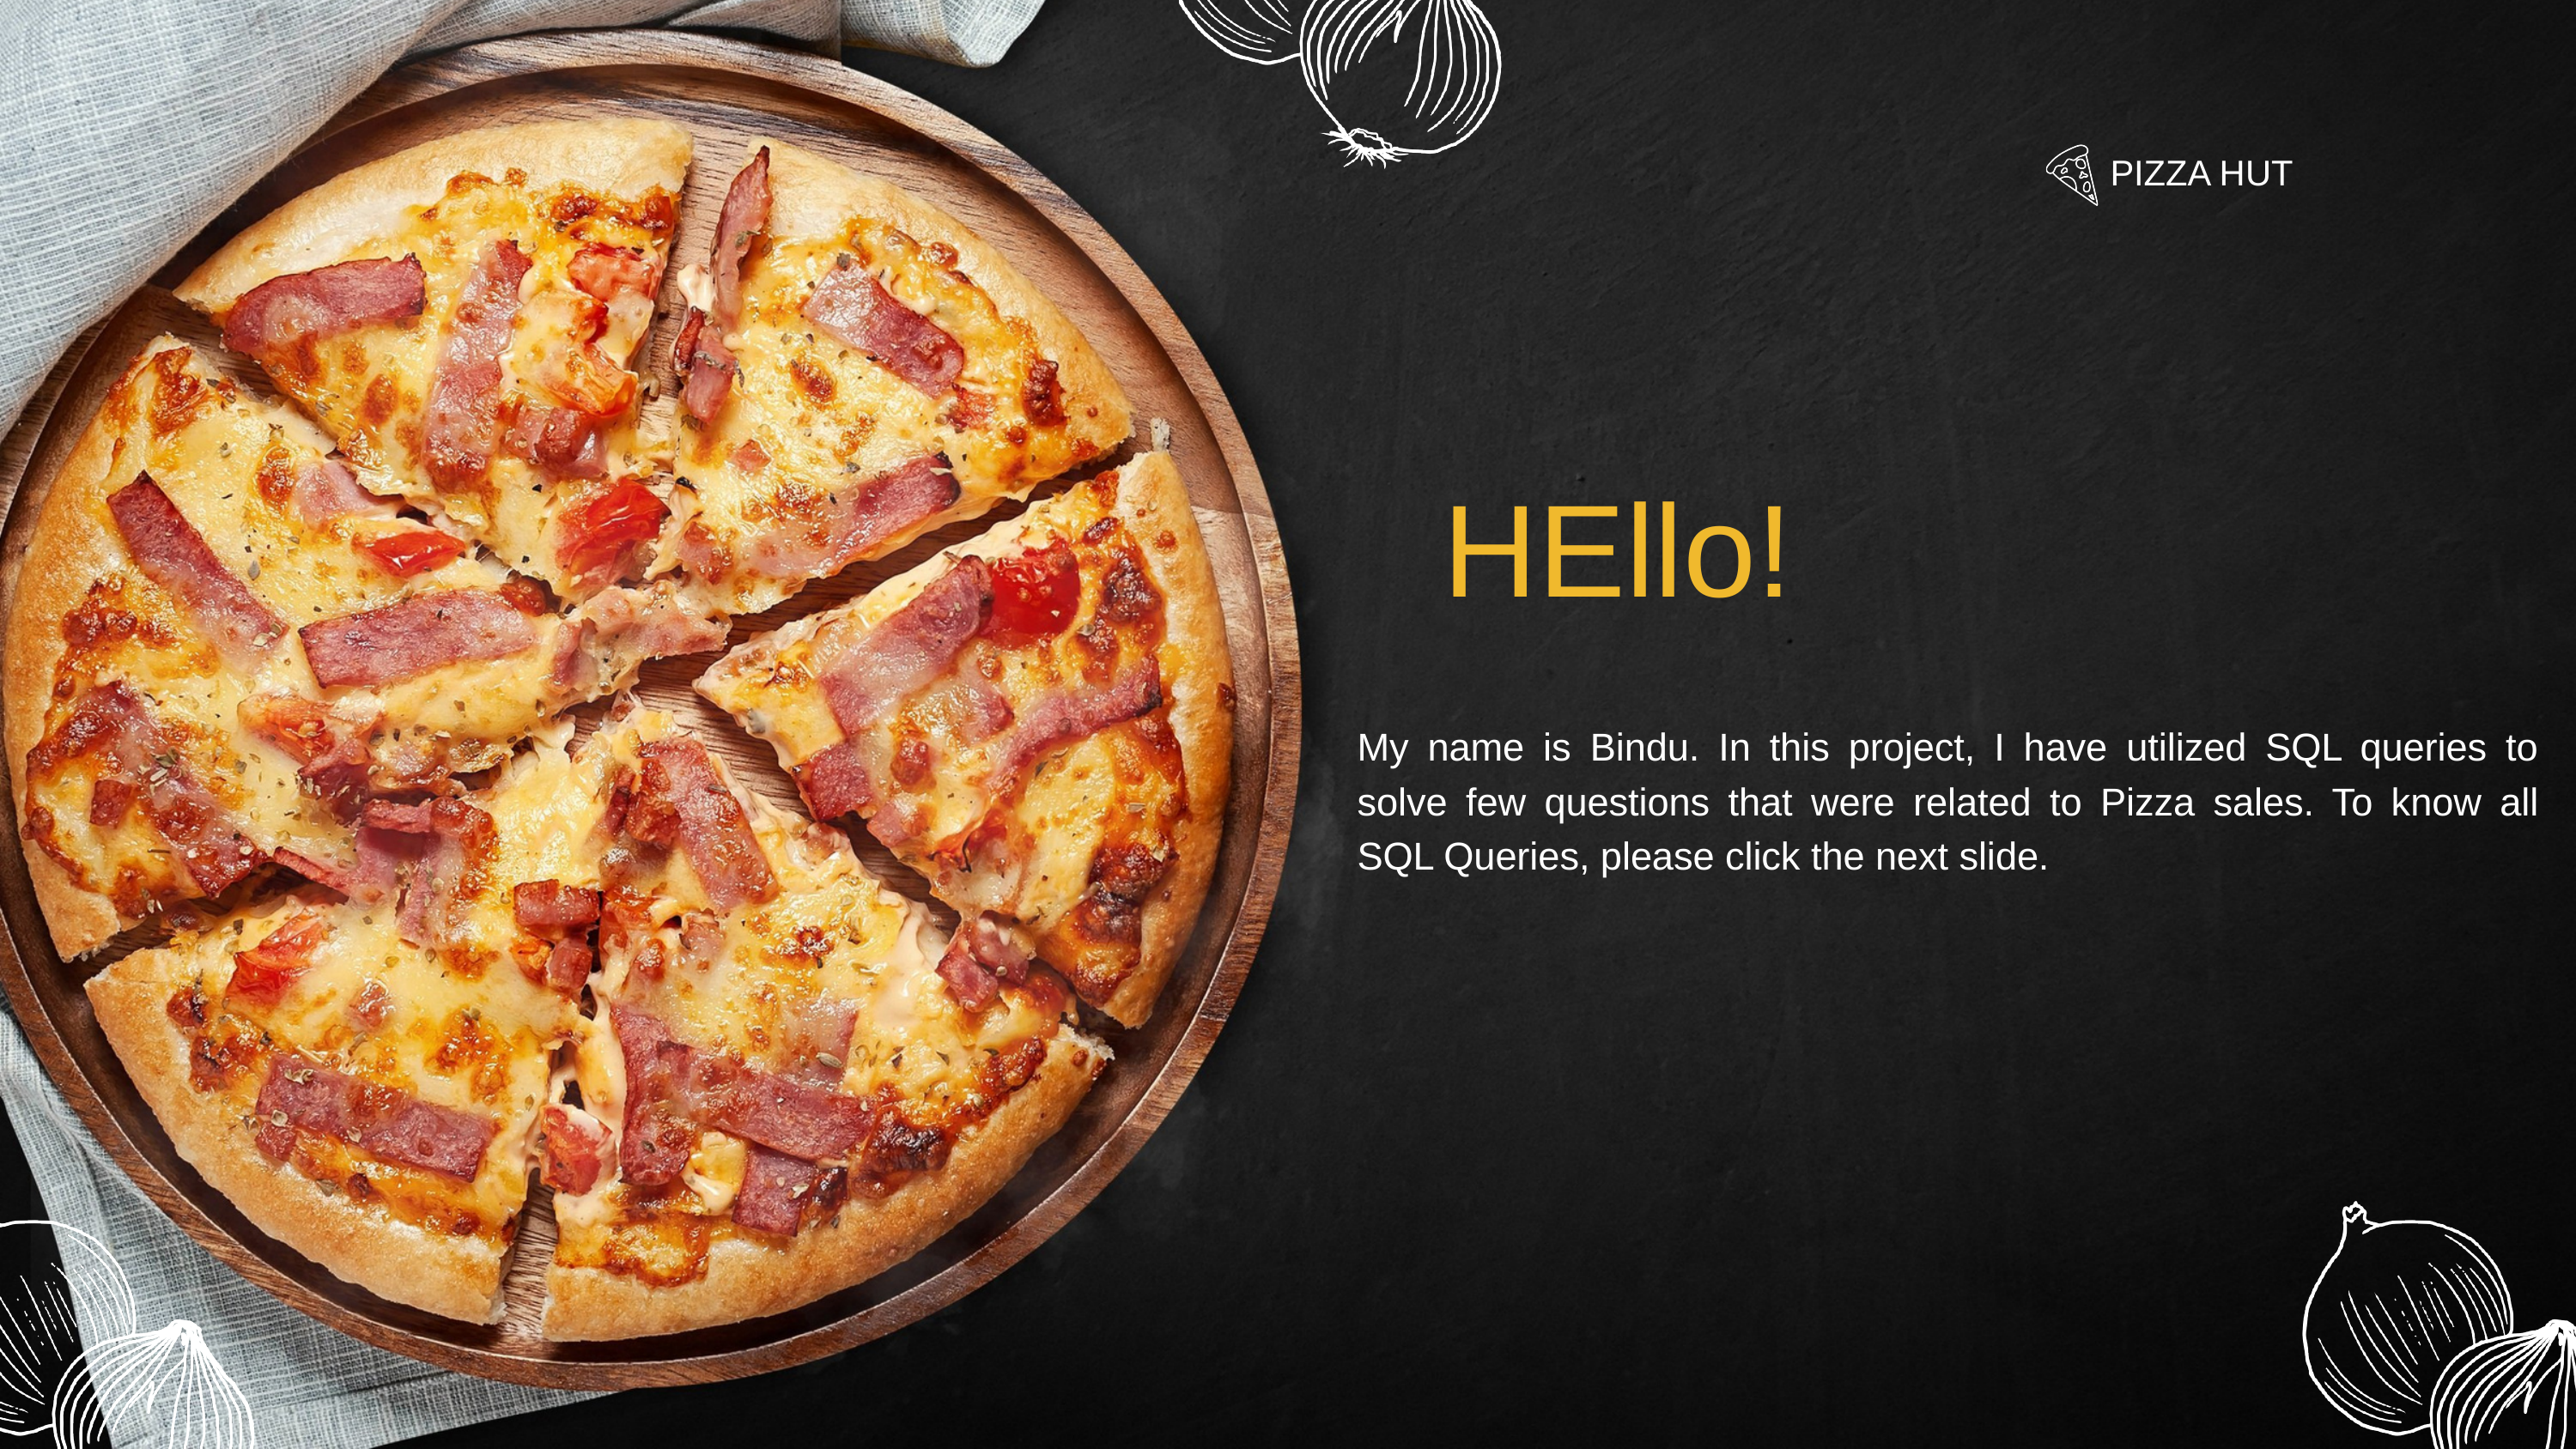

PIZZA HUT
HEllo!
My name is Bindu. In this project, I have utilized SQL queries to solve few questions that were related to Pizza sales. To know all SQL Queries, please click the next slide.